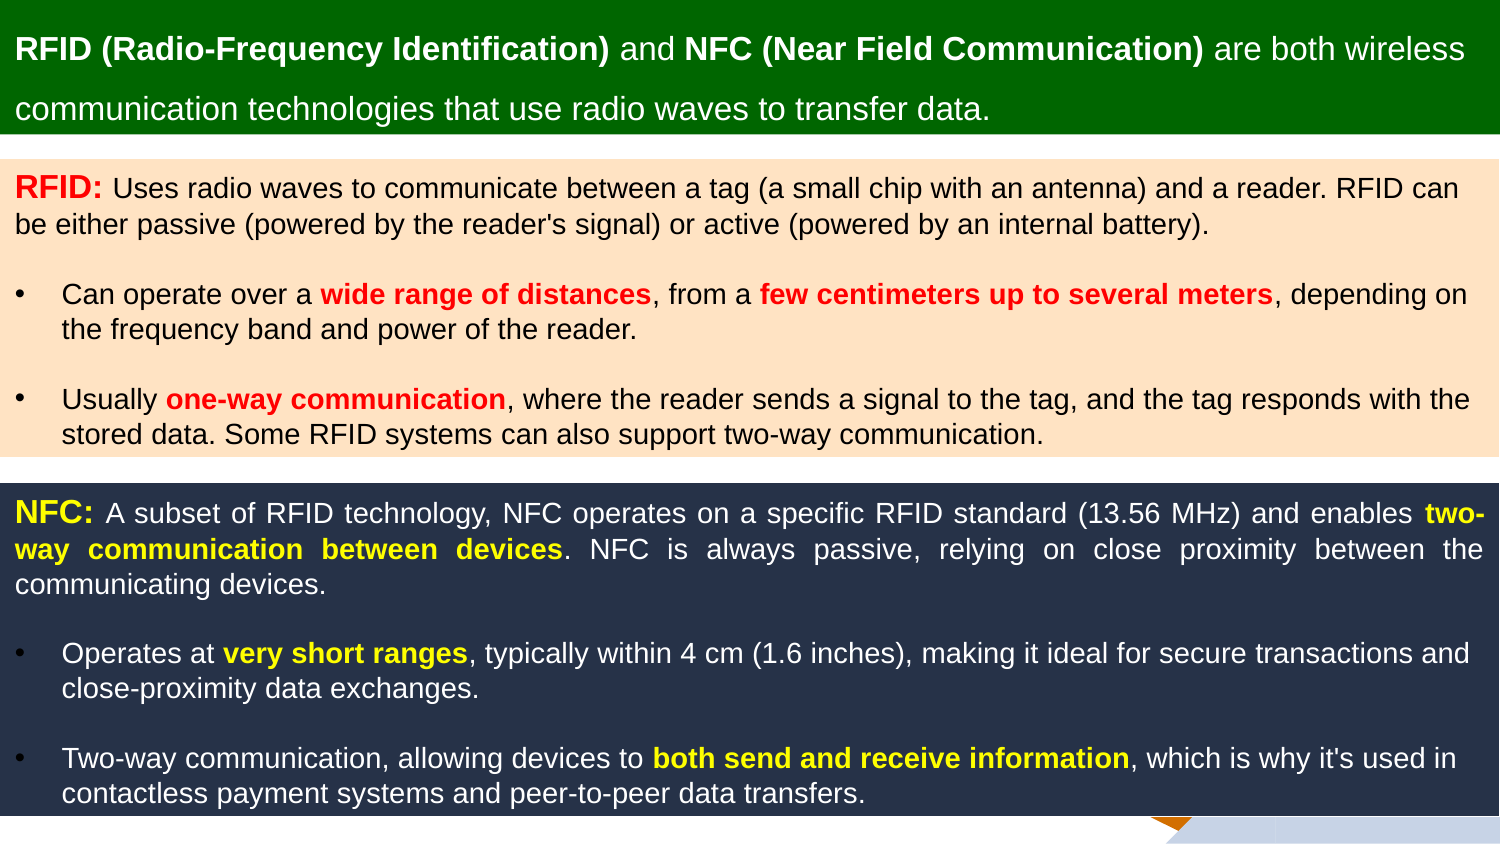

RFID (Radio-Frequency Identification) and NFC (Near Field Communication) are both wireless communication technologies that use radio waves to transfer data.
RFID: Uses radio waves to communicate between a tag (a small chip with an antenna) and a reader. RFID can be either passive (powered by the reader's signal) or active (powered by an internal battery).

Can operate over a wide range of distances, from a few centimeters up to several meters, depending on the frequency band and power of the reader.

Usually one-way communication, where the reader sends a signal to the tag, and the tag responds with the stored data. Some RFID systems can also support two-way communication.
NFC: A subset of RFID technology, NFC operates on a specific RFID standard (13.56 MHz) and enables two-way communication between devices. NFC is always passive, relying on close proximity between the communicating devices.

Operates at very short ranges, typically within 4 cm (1.6 inches), making it ideal for secure transactions and close-proximity data exchanges.

Two-way communication, allowing devices to both send and receive information, which is why it's used in contactless payment systems and peer-to-peer data transfers.